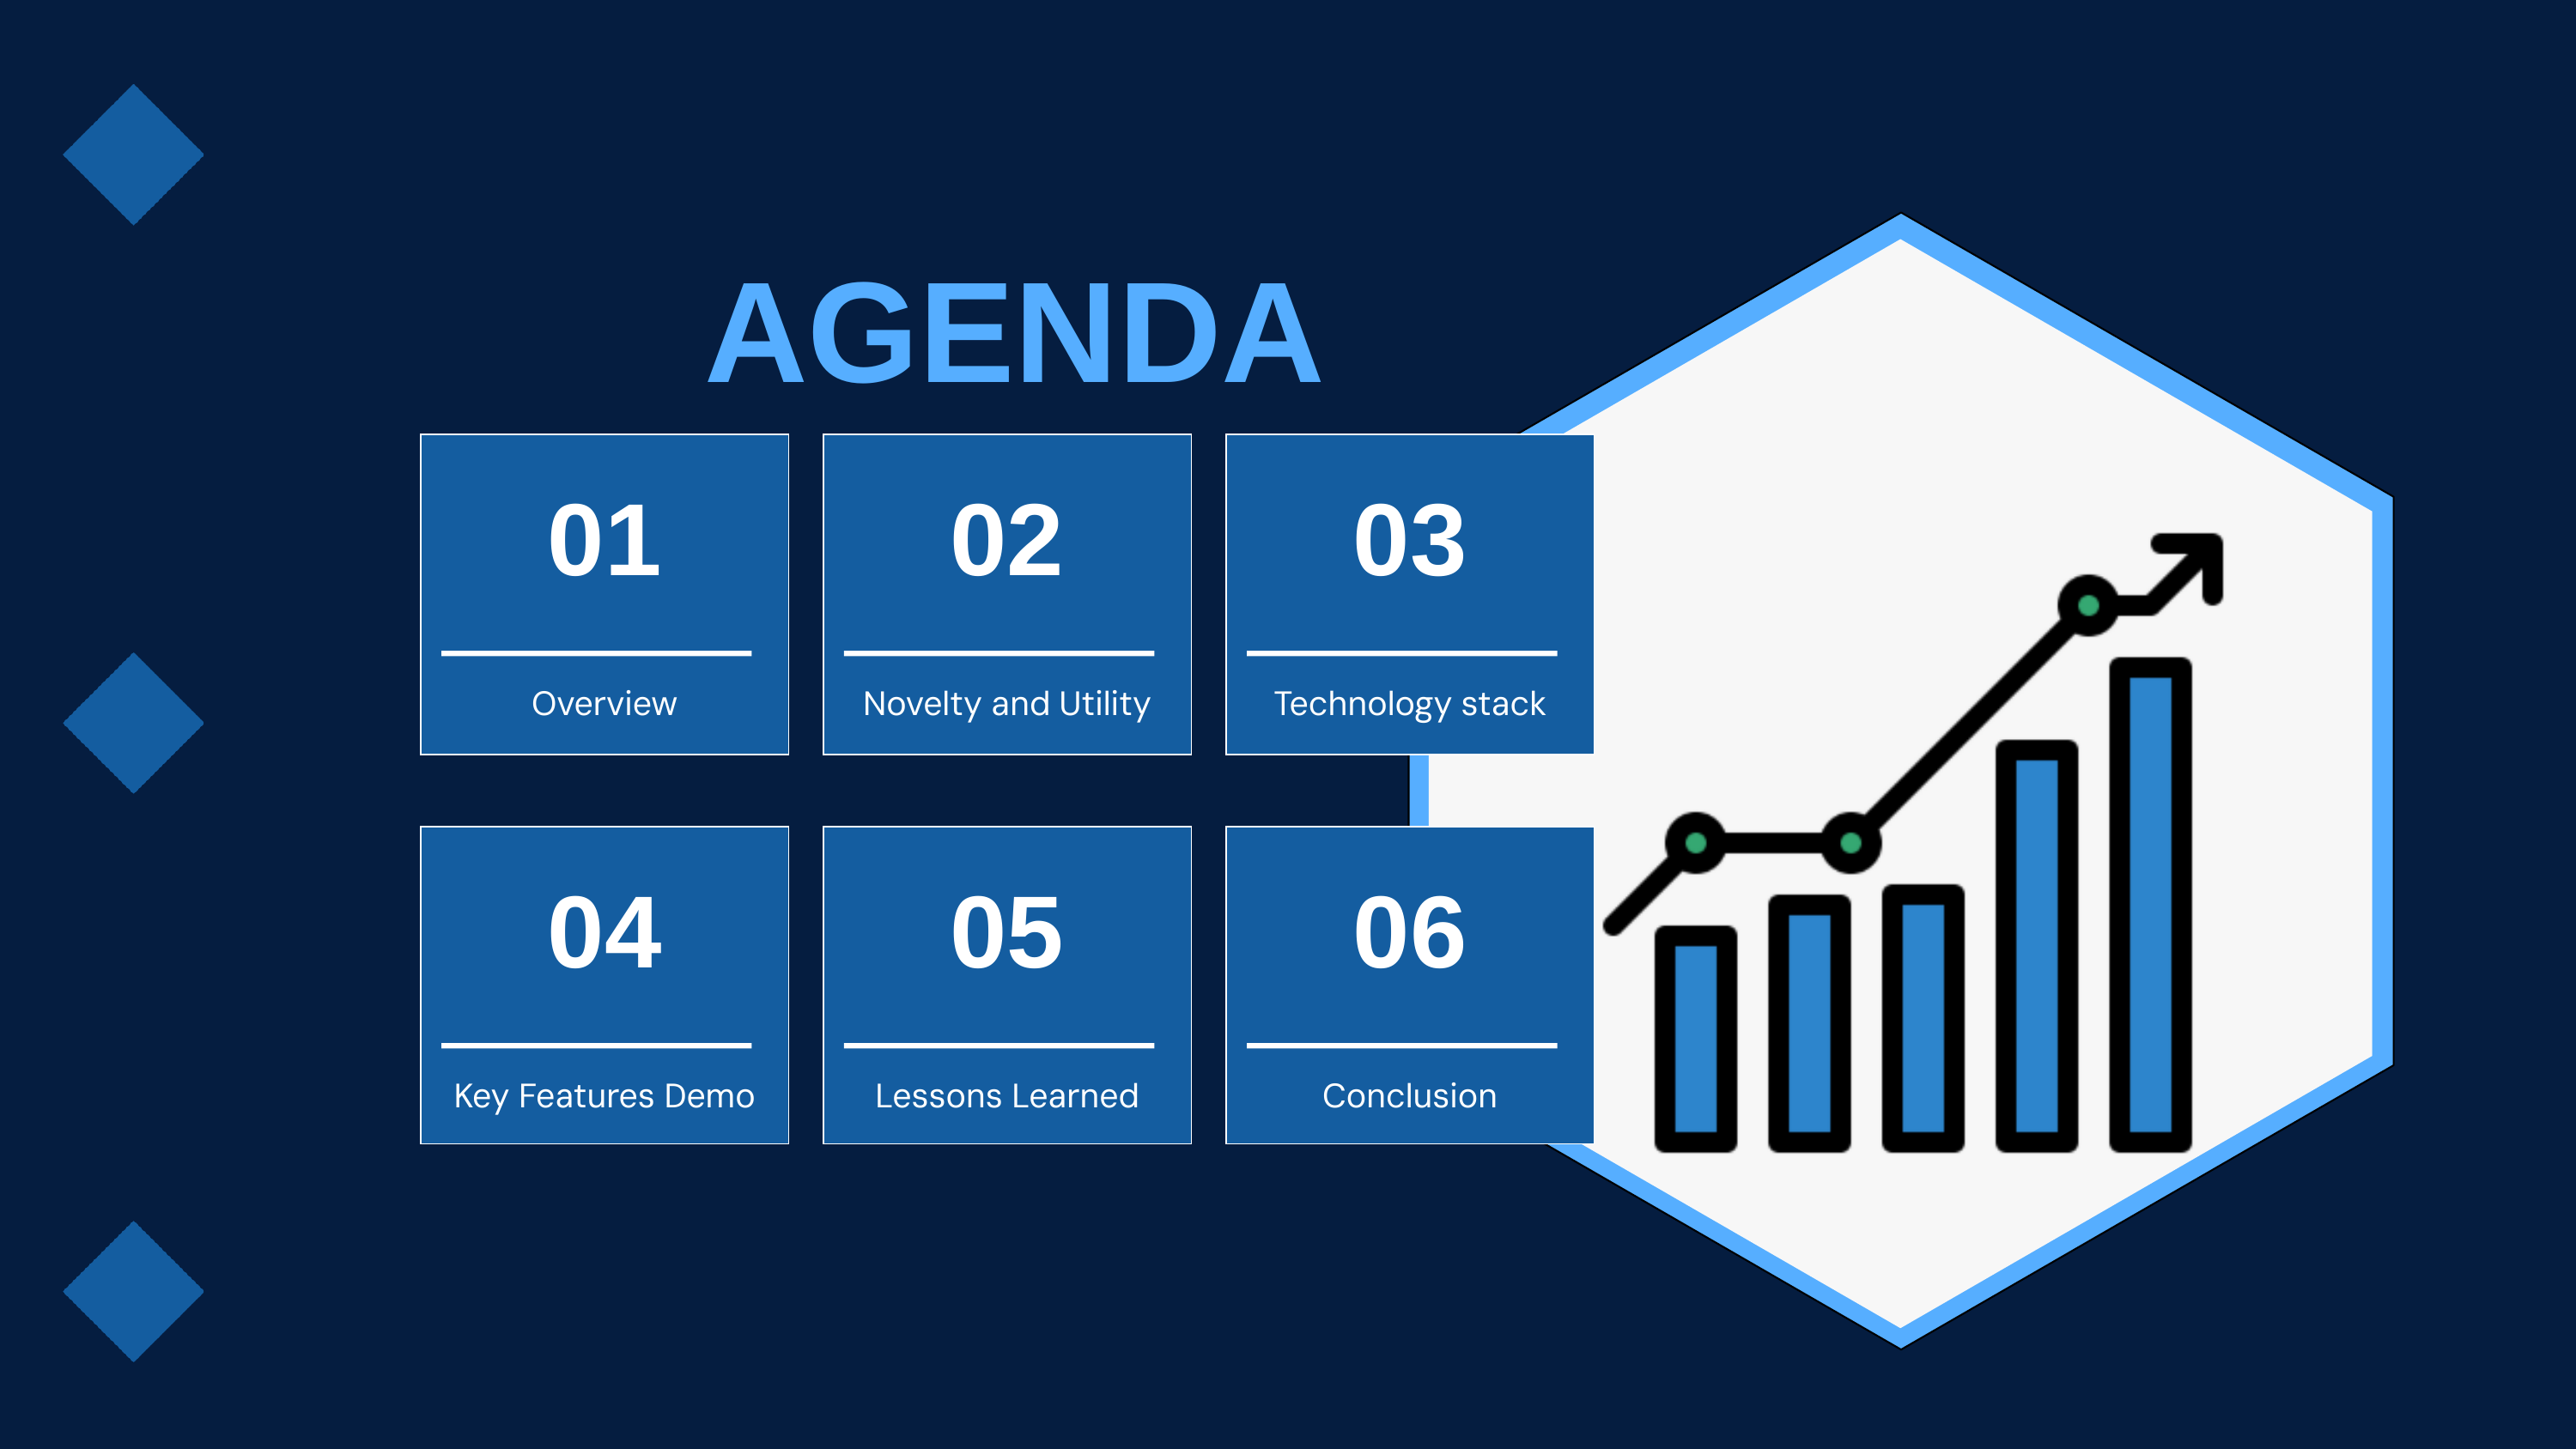

AGENDA

01
02
03

Overview
Novelty and Utility
Technology stack

04
05
06

Key Features Demo
Lessons Learned
Conclusion